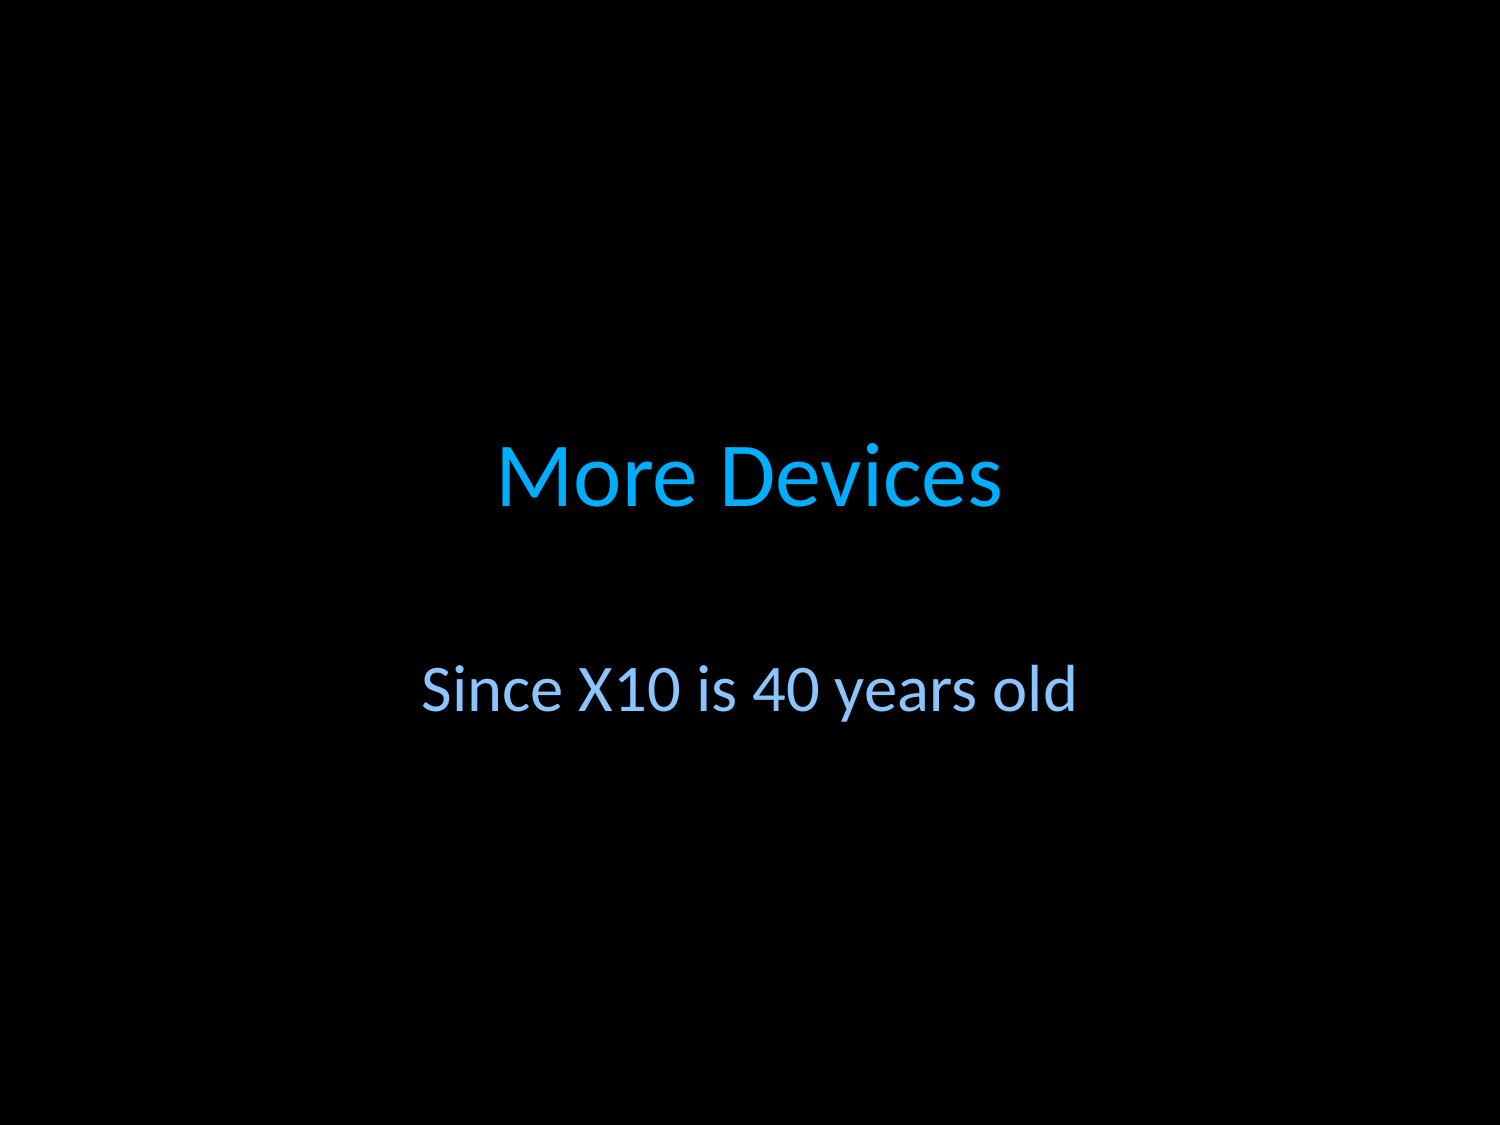

# More Devices
Since X10 is 40 years old